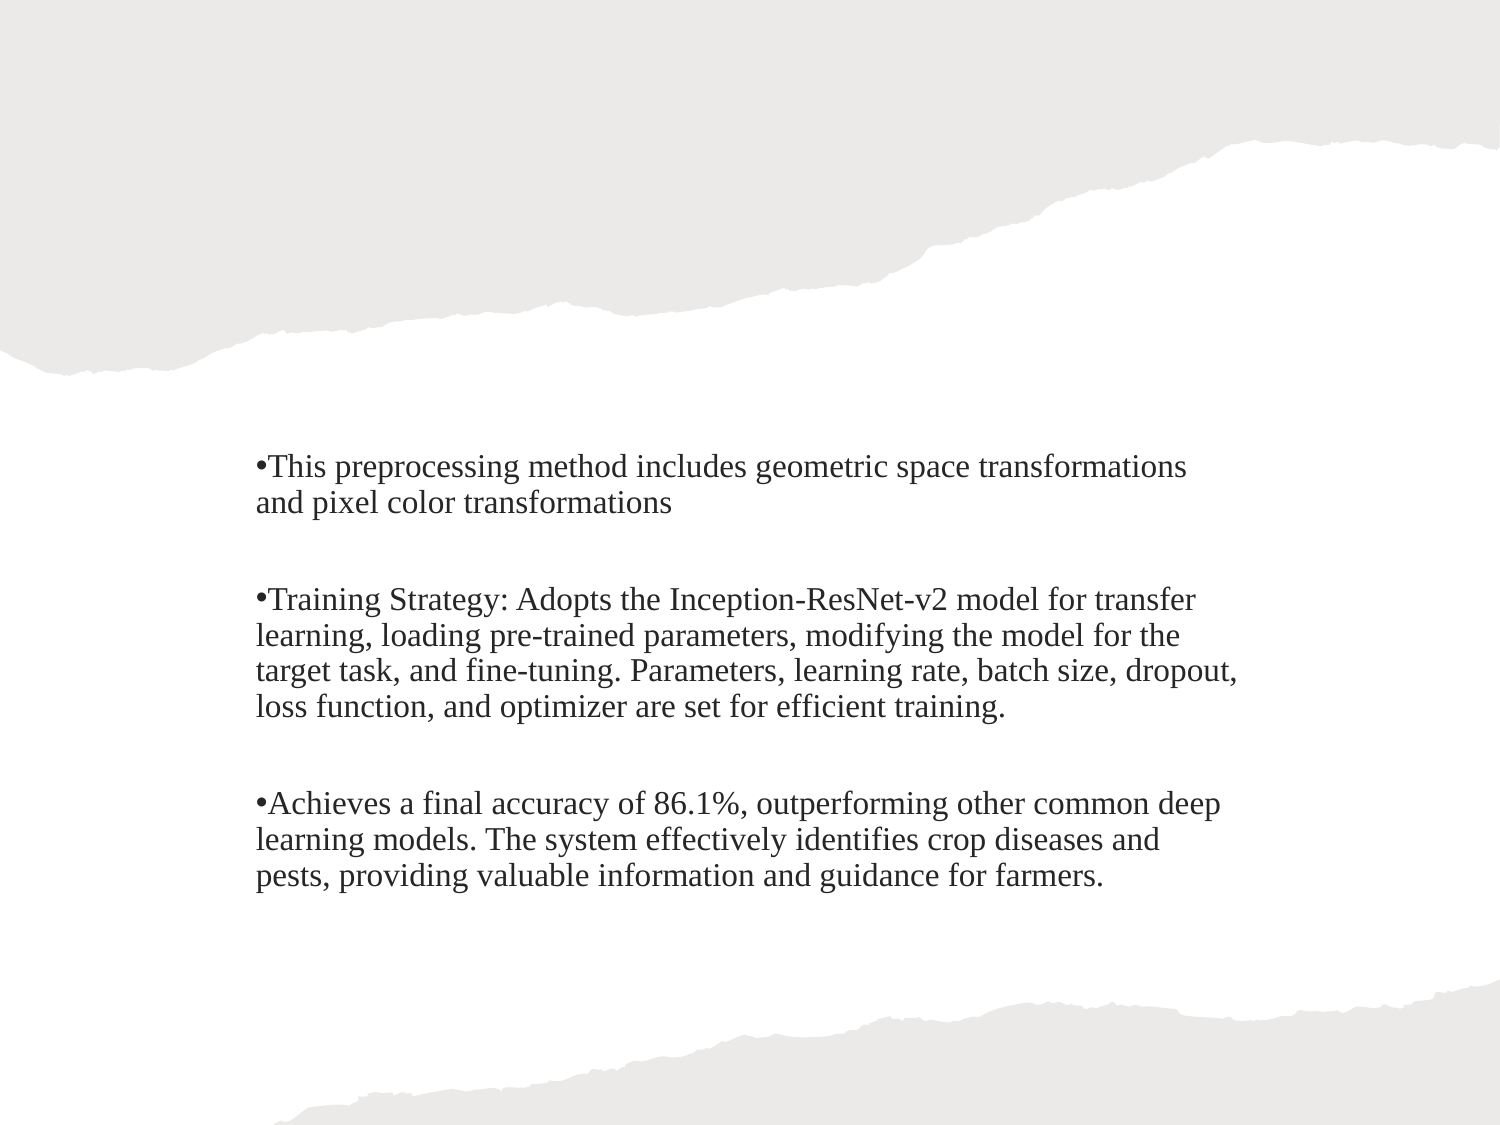

This preprocessing method includes geometric space transformations and pixel color transformations

Training Strategy: Adopts the Inception-ResNet-v2 model for transfer learning, loading pre-trained parameters, modifying the model for the target task, and fine-tuning. Parameters, learning rate, batch size, dropout, loss function, and optimizer are set for efficient training.

Achieves a final accuracy of 86.1%, outperforming other common deep learning models. The system effectively identifies crop diseases and pests, providing valuable information and guidance for farmers.